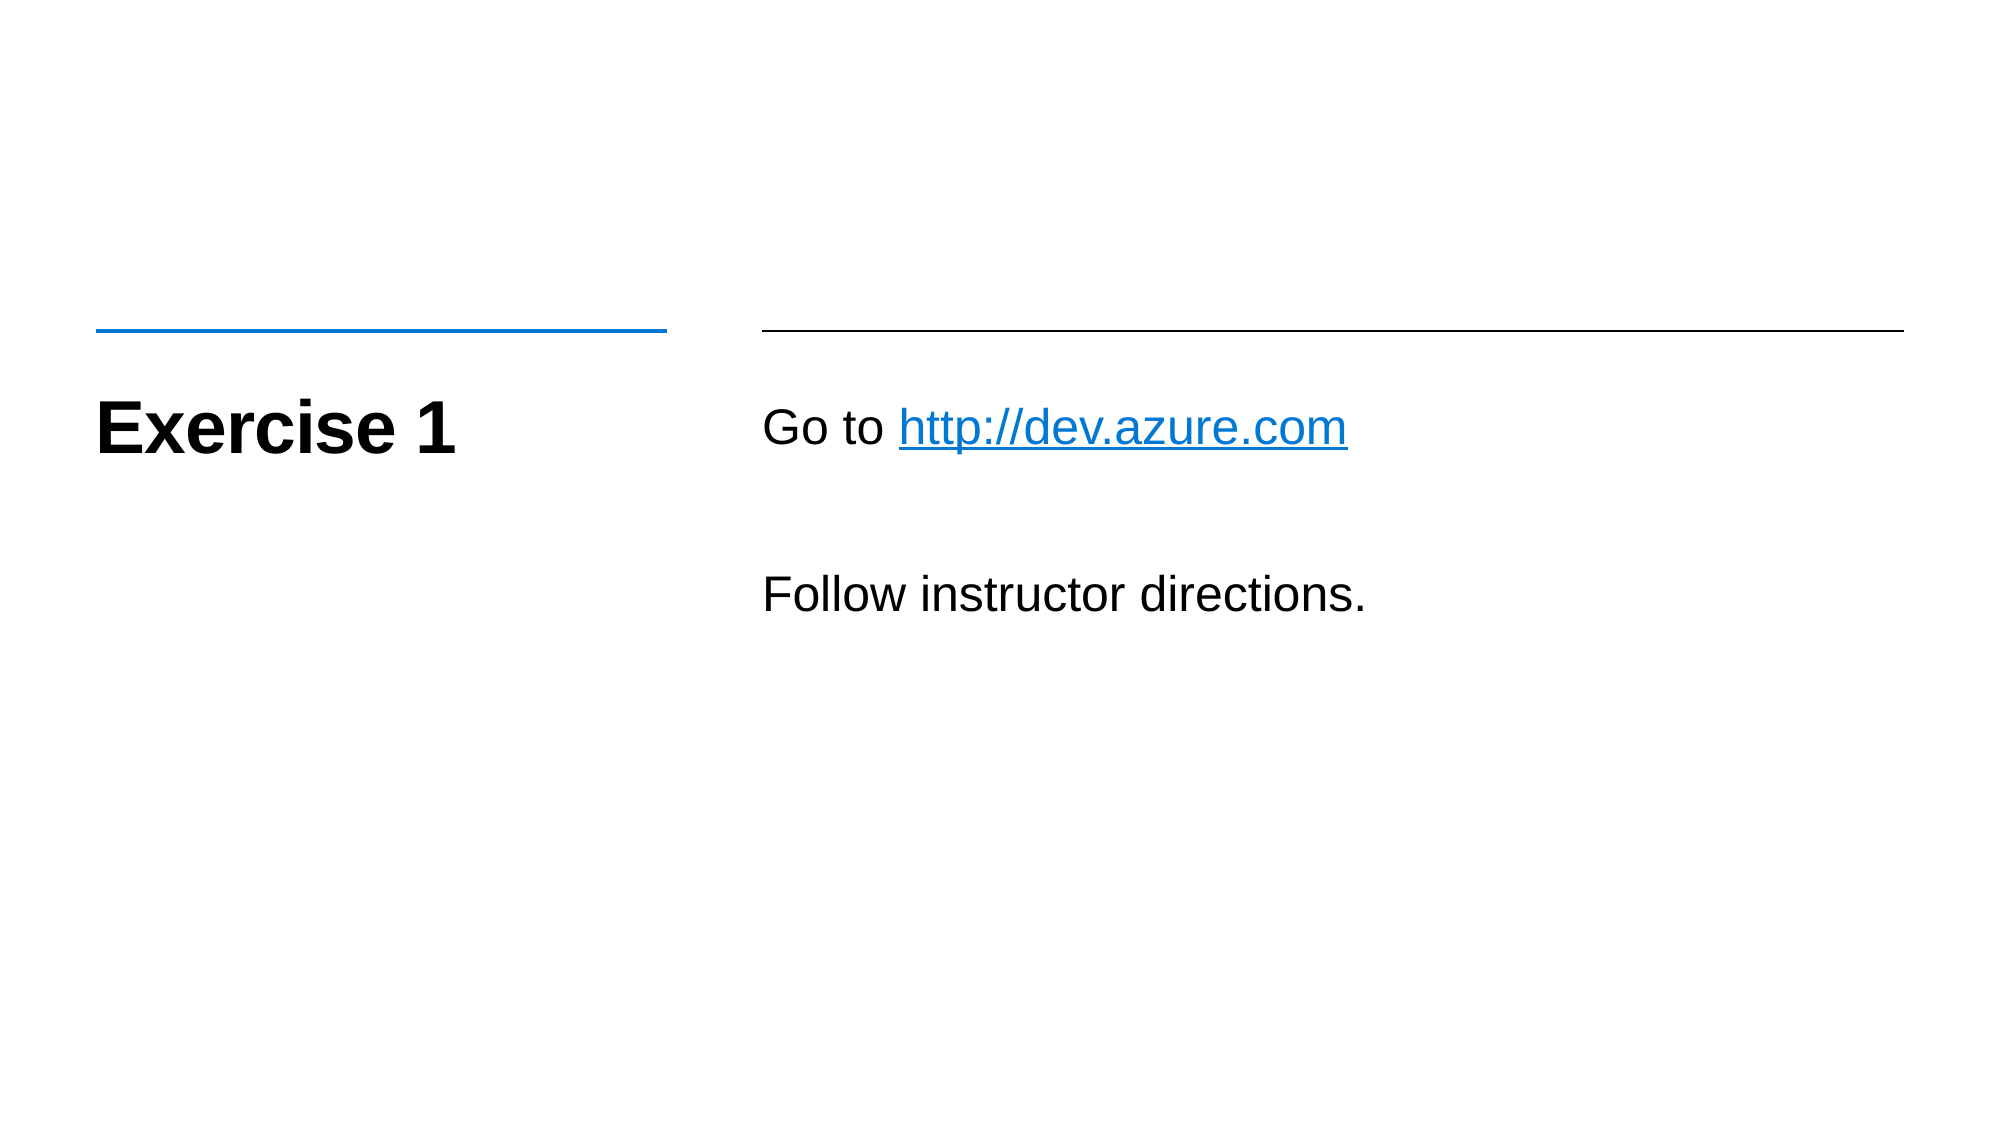

# Exercise 1
Go to http://dev.azure.com

Follow instructor directions.